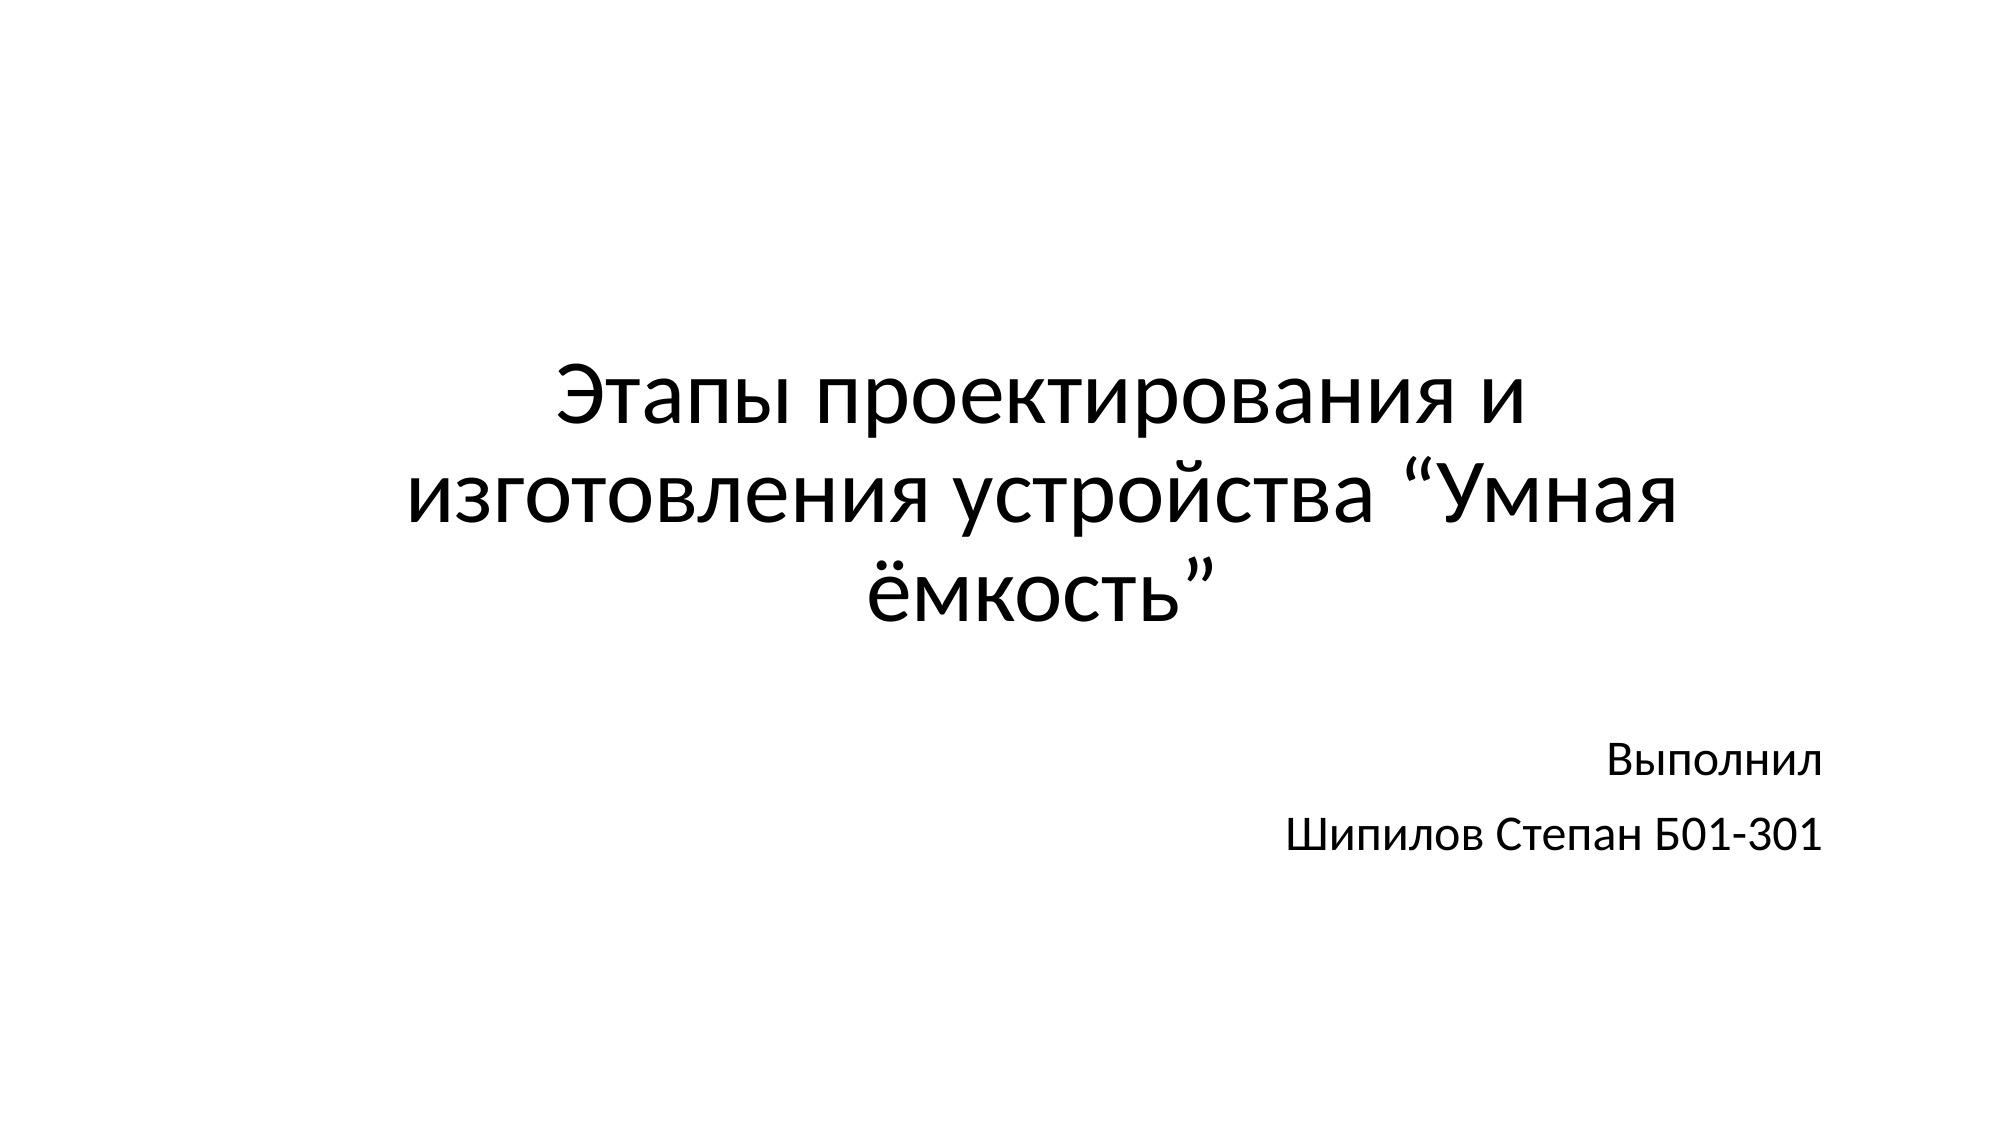

# Этапы проектирования и изготовления устройства “Умная ёмкость”
Выполнил
Шипилов Степан Б01-301